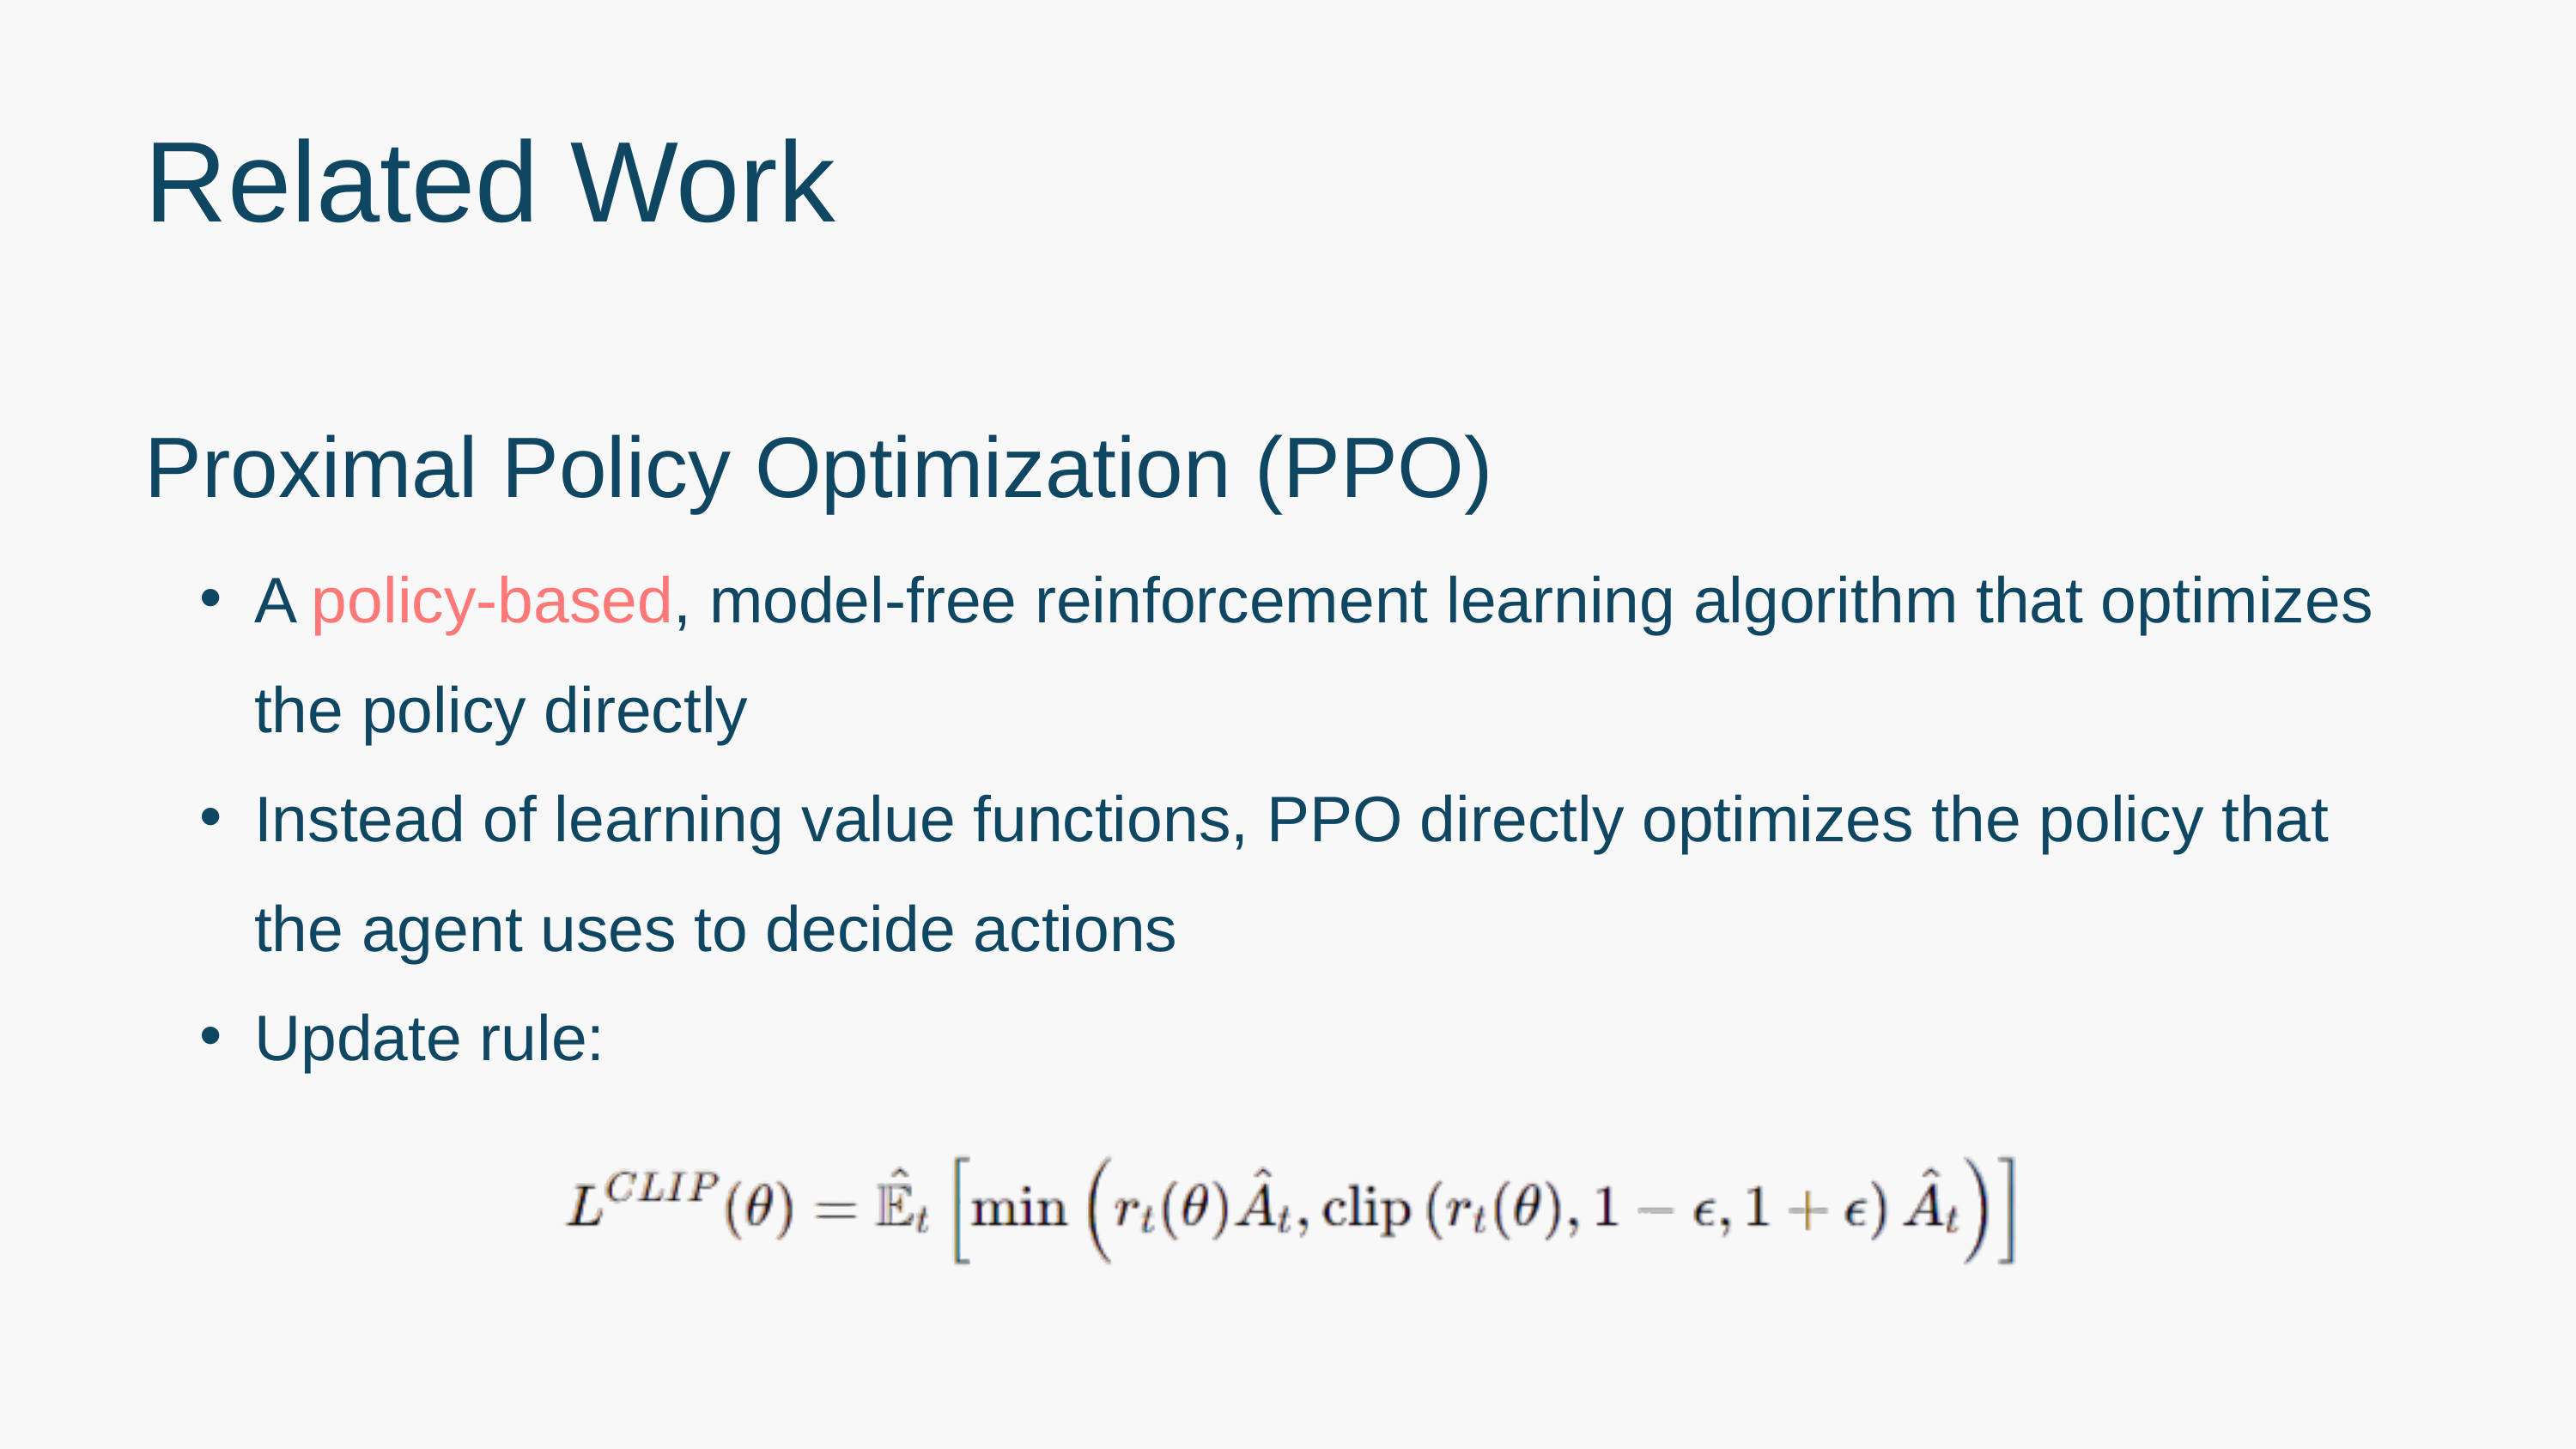

Related Work
Proximal Policy Optimization (PPO)
A policy-based, model-free reinforcement learning algorithm that optimizes the policy directly
Instead of learning value functions, PPO directly optimizes the policy that the agent uses to decide actions
Update rule: